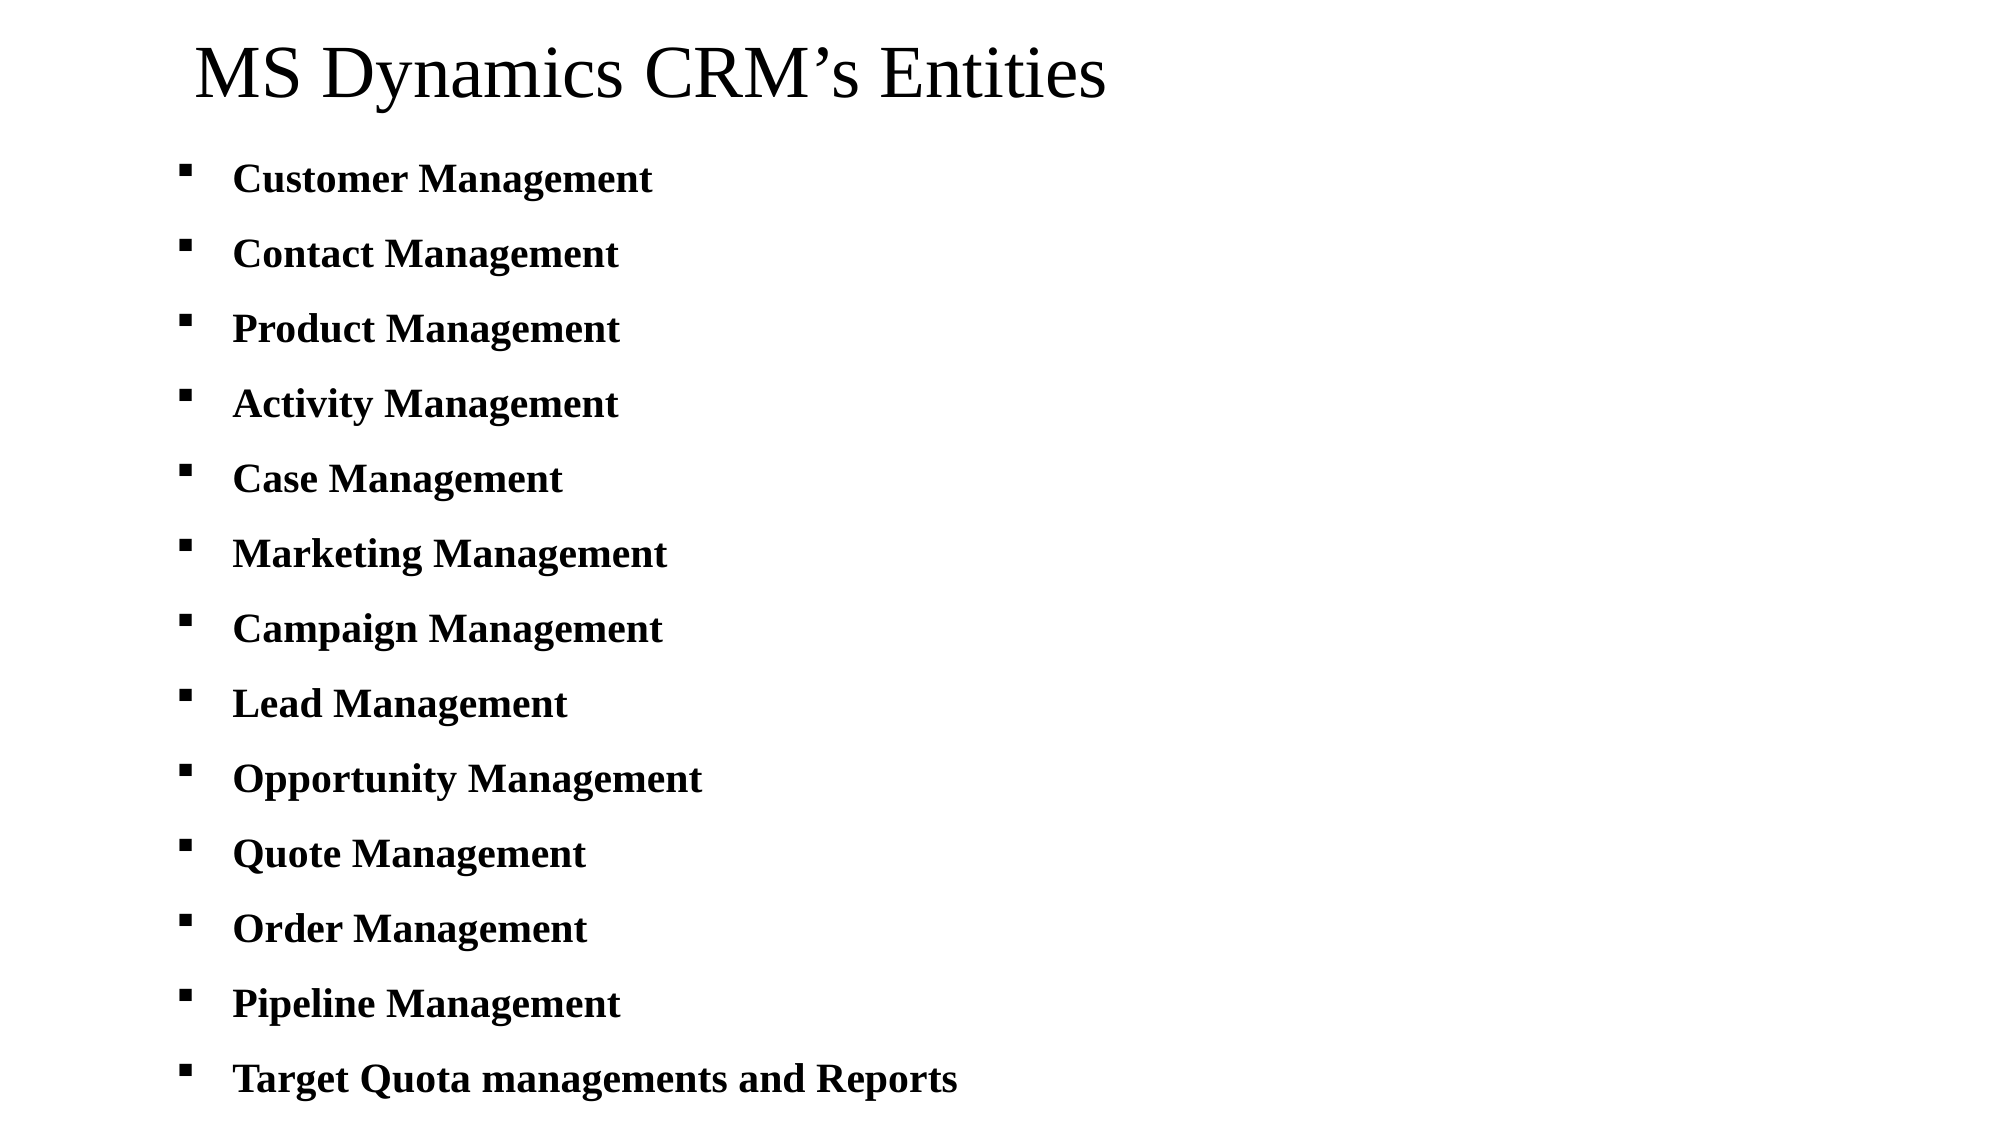

MS Dynamics CRM’s Entities
Customer Management
Contact Management
Product Management
Activity Management
Case Management
Marketing Management
Campaign Management
Lead Management
Opportunity Management
Quote Management
Order Management
Pipeline Management
Target Quota managements and Reports